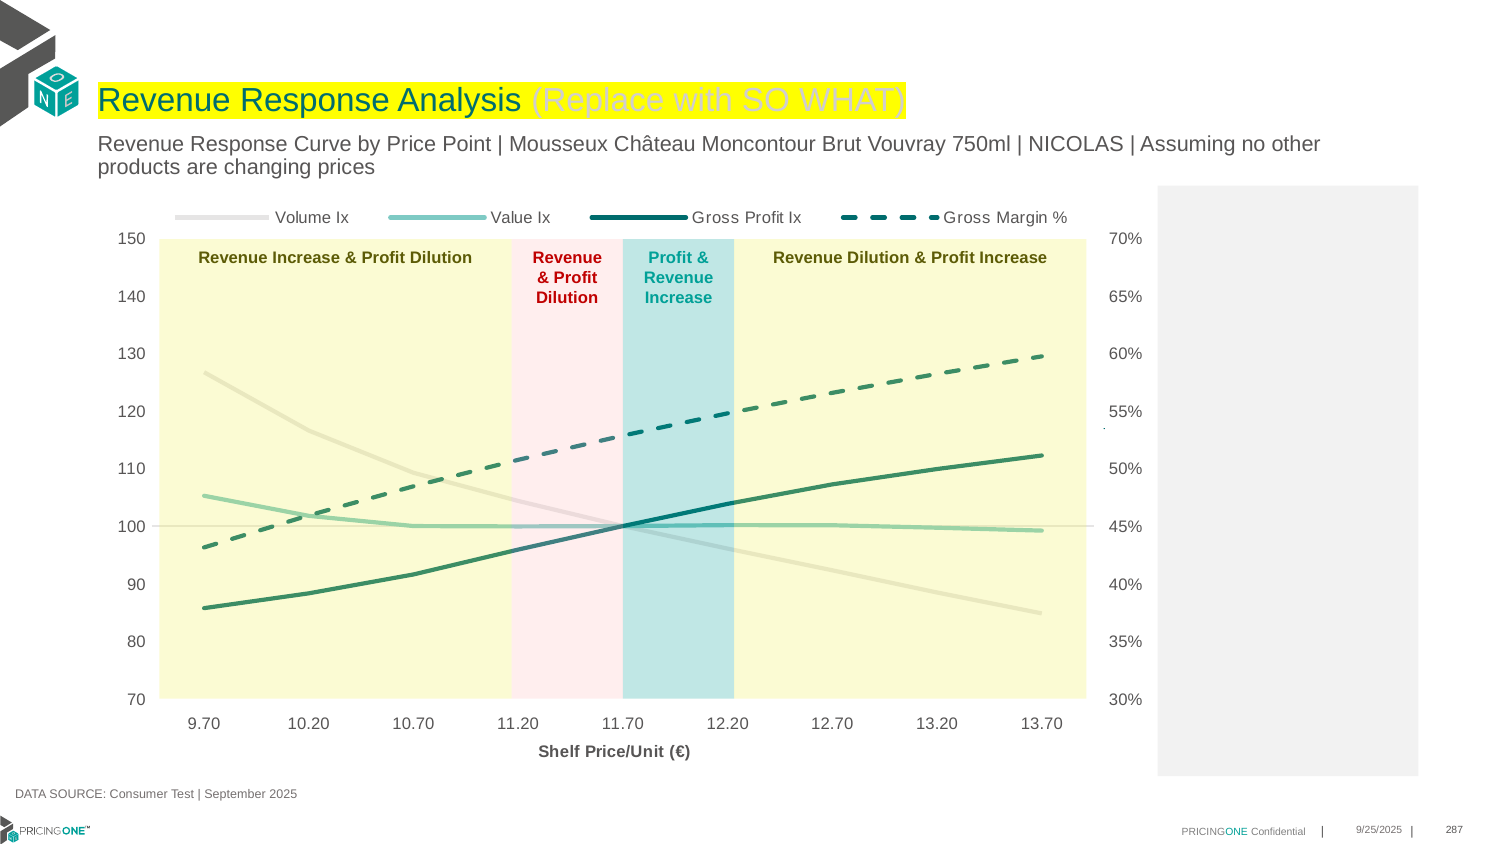

# Revenue Response Analysis (Replace with SO WHAT)

Revenue Response Curve by Price Point | Mousseux Château Moncontour Brut Vouvray 750ml | NICOLAS | Assuming no other products are changing prices

### Chart:

| Category | Volume Ix | Value Ix | Gross Profit Ix | Gross Margin % |
|---|---|---|---|---|
| 9.70 | 126.72786906593633 | 105.25770745031062 | 85.74764083372334 | 0.4314257559746842 |
| 10.20 | 116.59301757597143 | 101.77037117722558 | 88.3158408245434 | 0.4592970424465132 |
| 10.70 | 109.2666684266824 | 100.00210464738812 | 91.59978487808735 | 0.48456353579013417 |
| 11.20 | 104.3606711106229 | 99.93653781560833 | 95.92384472014075 | 0.5075740922280747 |
| 11.70 | 100.0 | 100.0 | 100.0 | 0.5286179344405502 |
| 12.20 | 96.08864424838139 | 100.16178100644706 | 103.85673543630661 | 0.5479368715536423 |
| 12.70 | 92.31760292620622 | 100.14423077781223 | 107.24406095651663 | 0.5657346325160973 |
| 13.20 | 88.46286043539394 | 99.71294715982218 | 109.9176610098673 | 0.582184078254124 |
| 13.70 | 84.82985226627969 | 99.21403221008892 | 112.26144038024314 | 0.5974328345222216 |
Revenue Increase & Profit Dilution
Revenue & Profit Dilution
Profit & Revenue Increase
Revenue Dilution & Profit Increase

DATA SOURCE: Consumer Test | September 2025

9/25/2025
287